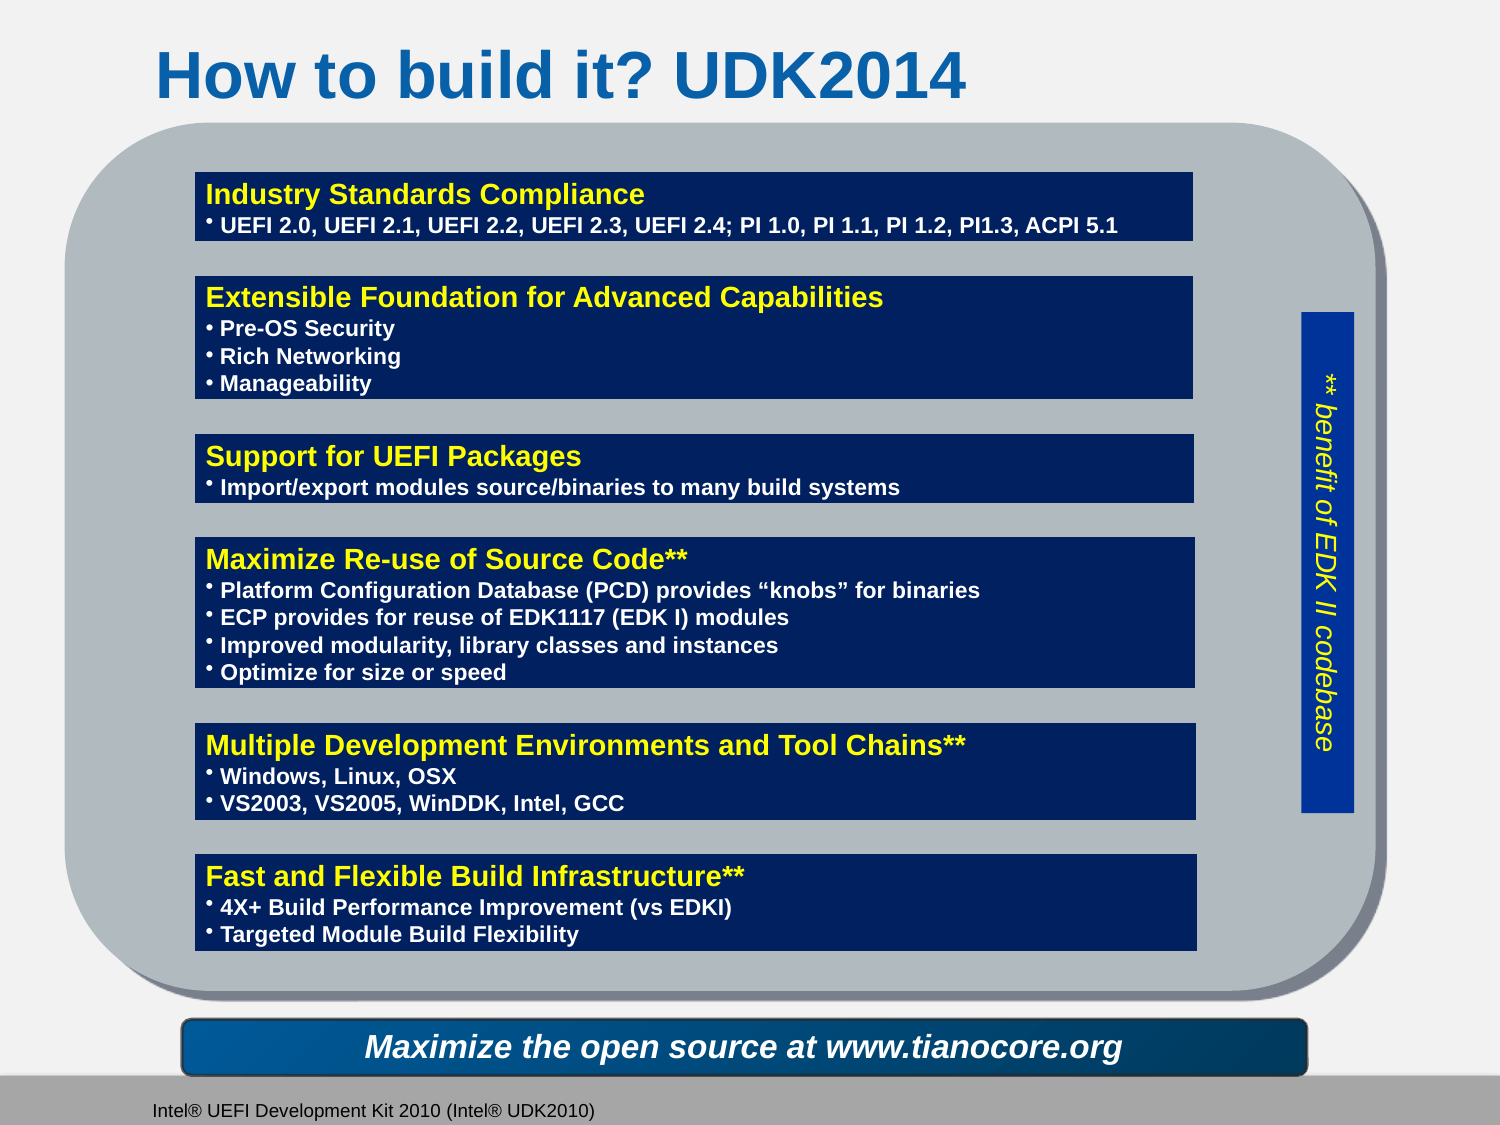

How to build it? UDK2014

Industry Standards Compliance
 UEFI 2.0, UEFI 2.1, UEFI 2.2, UEFI 2.3, UEFI 2.4; PI 1.0, PI 1.1, PI 1.2, PI1.3, ACPI 5.1
Extensible Foundation for Advanced Capabilities
 Pre-OS Security
 Rich Networking
 Manageability
Support for UEFI Packages
 Import/export modules source/binaries to many build systems
Maximize Re-use of Source Code**
 Platform Configuration Database (PCD) provides “knobs” for binaries
 ECP provides for reuse of EDK1117 (EDK I) modules
 Improved modularity, library classes and instances
 Optimize for size or speed
** benefit of EDK II codebase
Multiple Development Environments and Tool Chains**
 Windows, Linux, OSX
 VS2003, VS2005, WinDDK, Intel, GCC
Fast and Flexible Build Infrastructure**
 4X+ Build Performance Improvement (vs EDKI)
 Targeted Module Build Flexibility
Maximize the open source at www.tianocore.org
Intel® UEFI Development Kit 2010 (Intel® UDK2010)